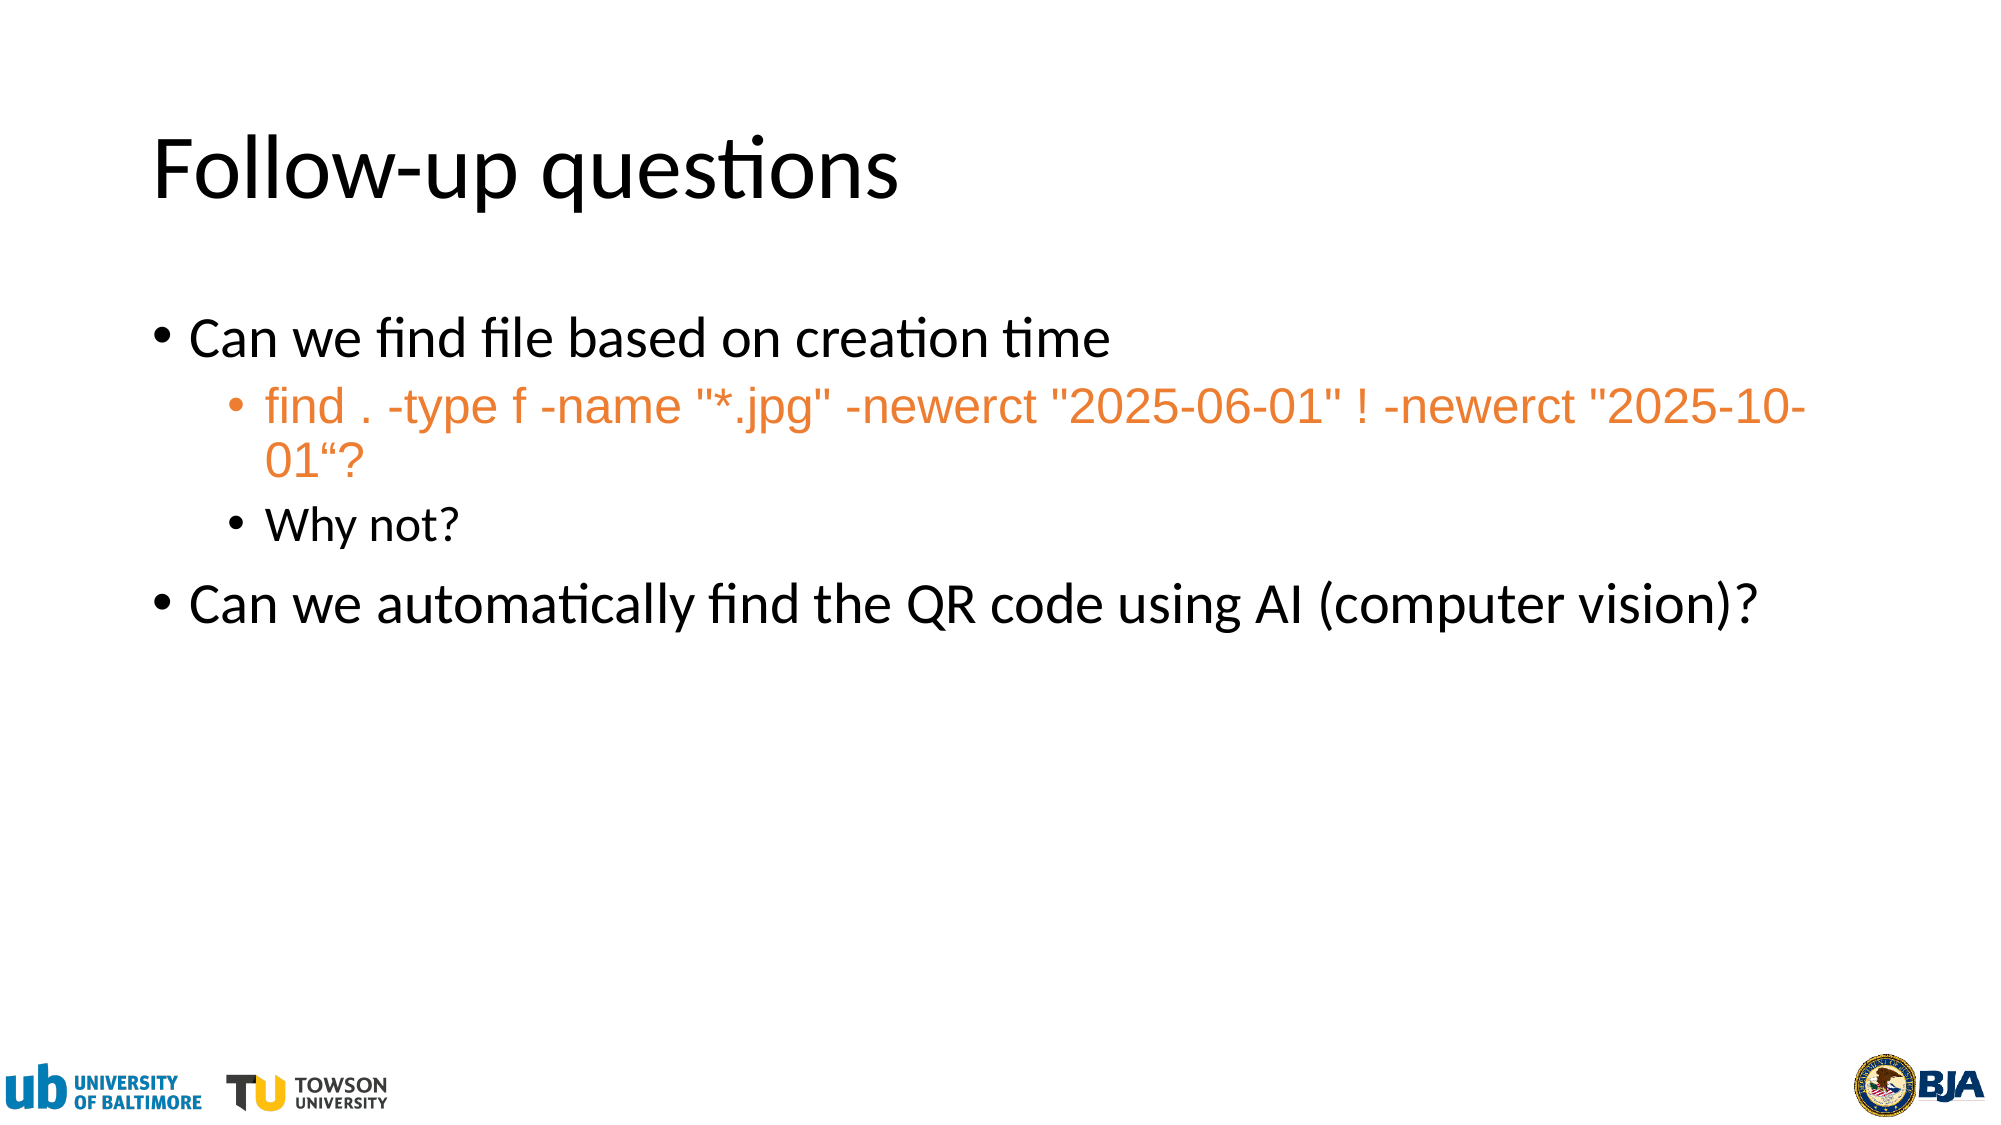

# Follow-up questions
Can we find file based on creation time
find . -type f -name "*.jpg" -newerct "2025-06-01" ! -newerct "2025-10-01“?
Why not?
Can we automatically find the QR code using AI (computer vision)?